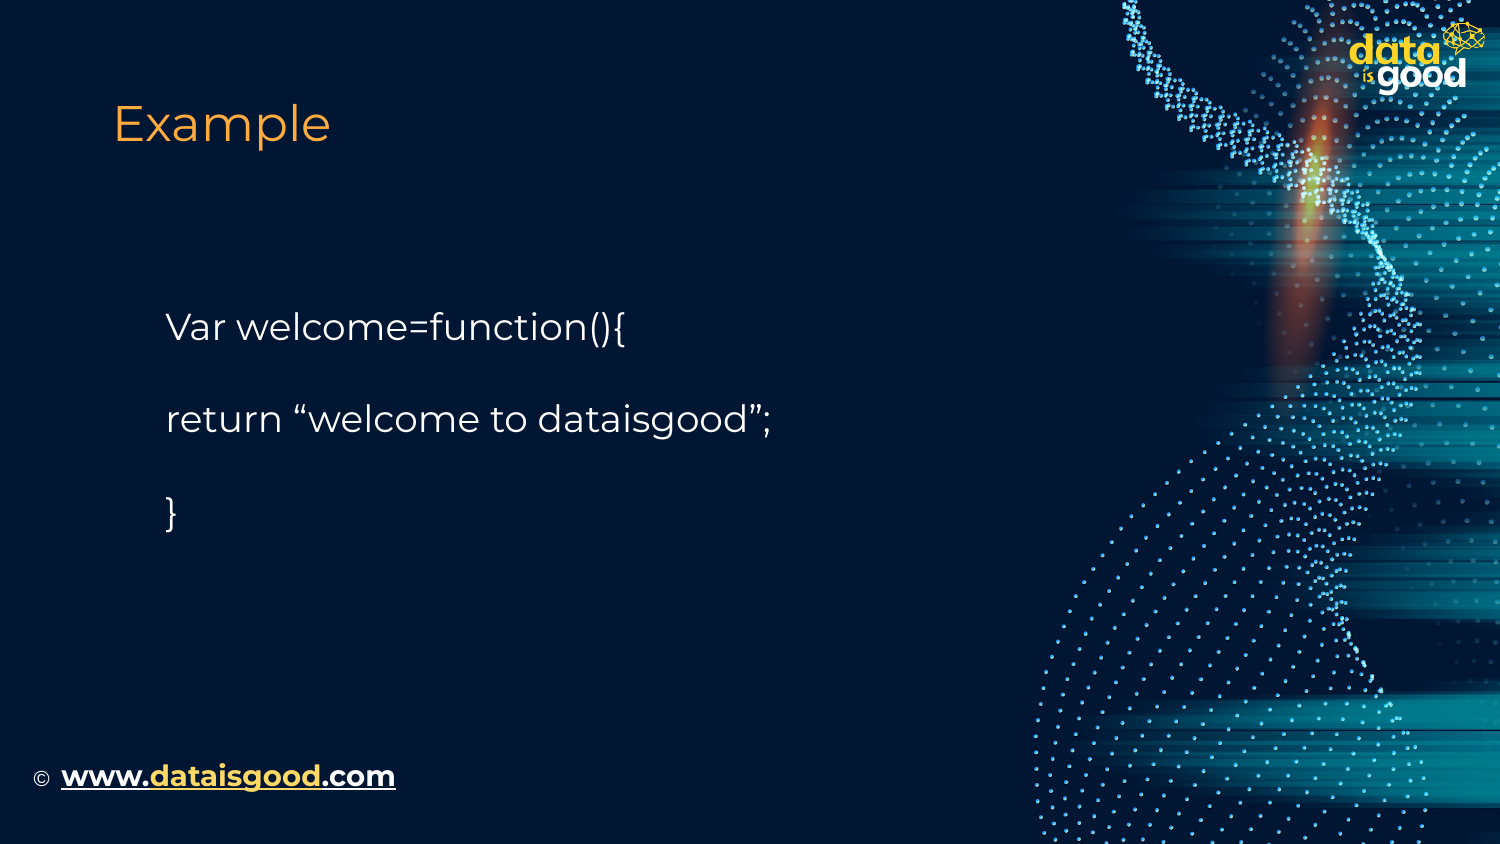

# Example
Var welcome=function(){
return “welcome to dataisgood”;
}